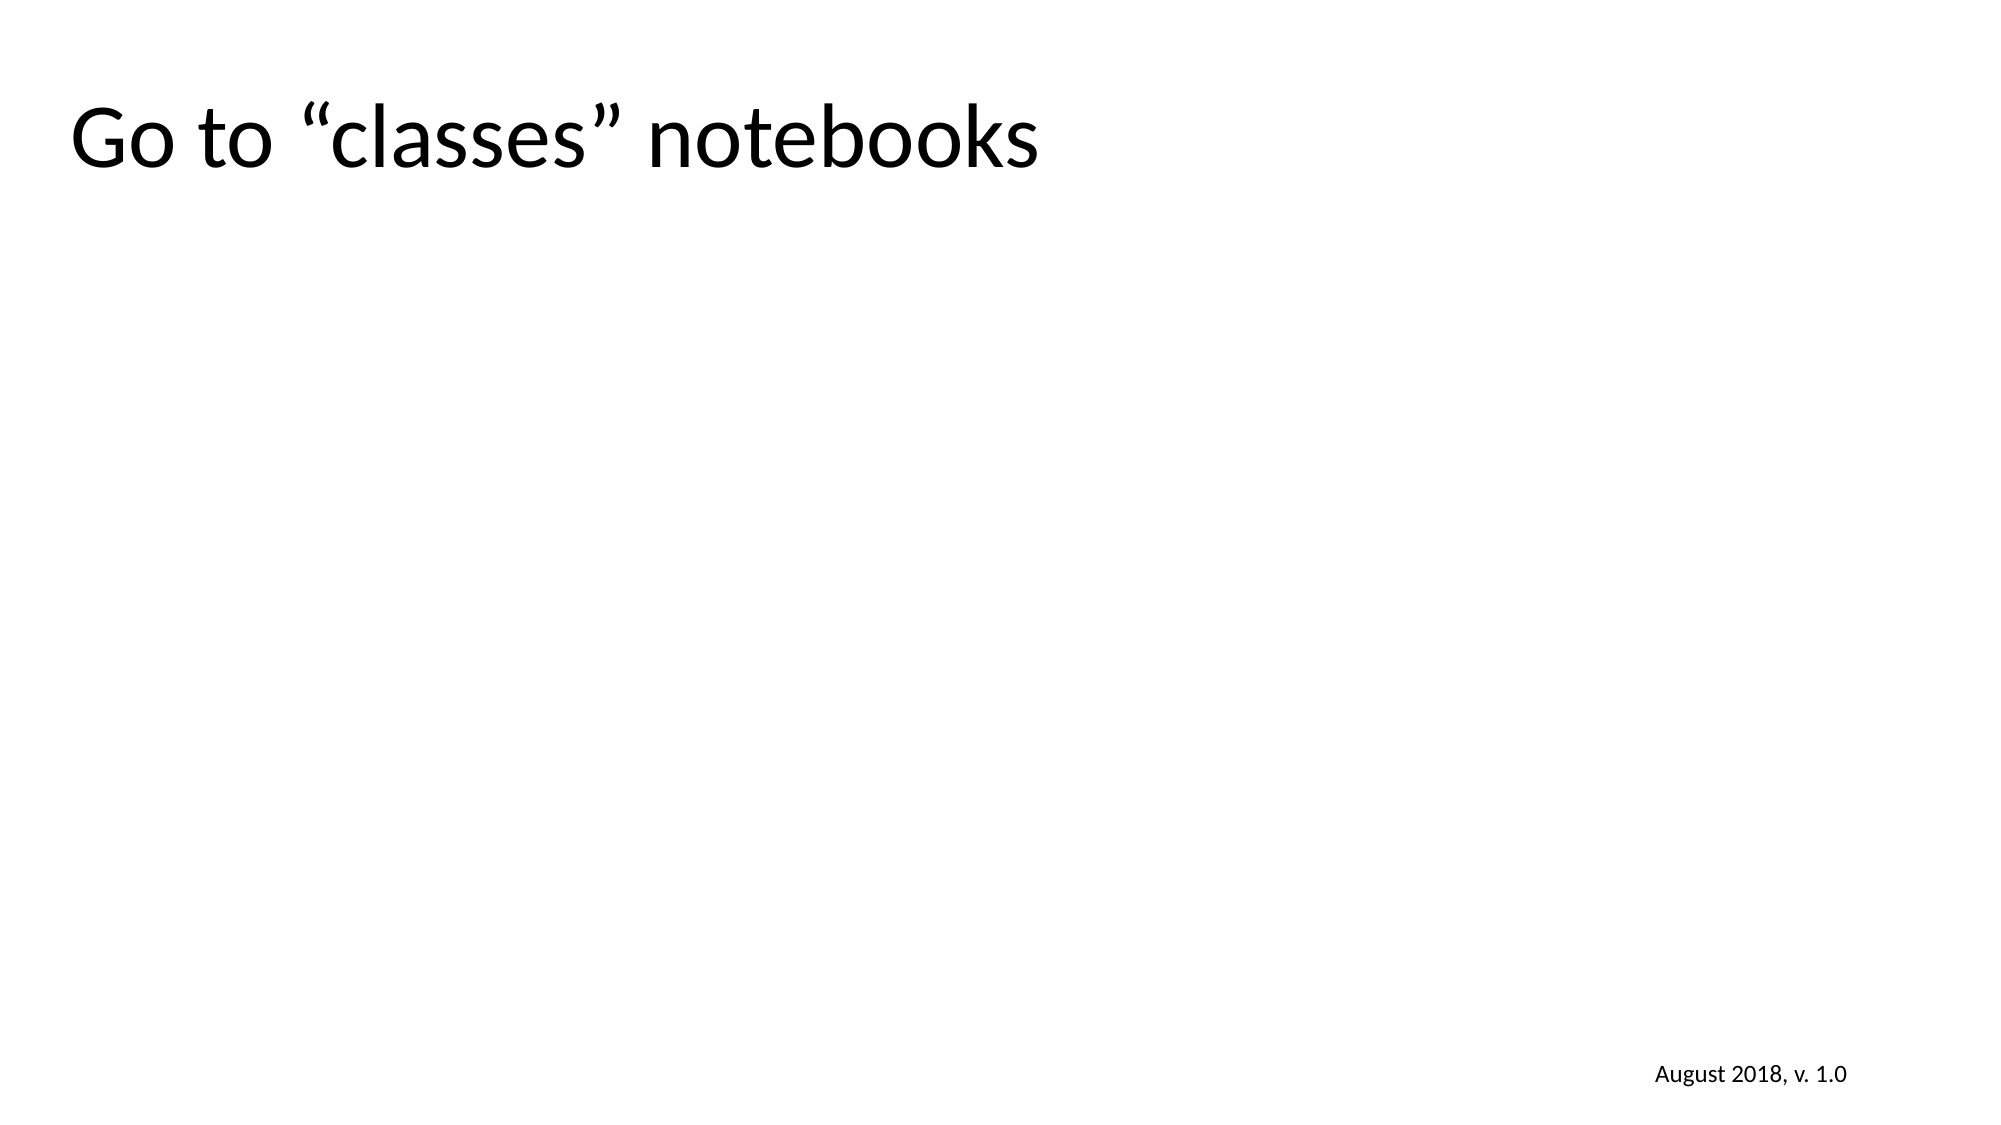

# Go to “classes” notebooks
August 2018, v. 1.0